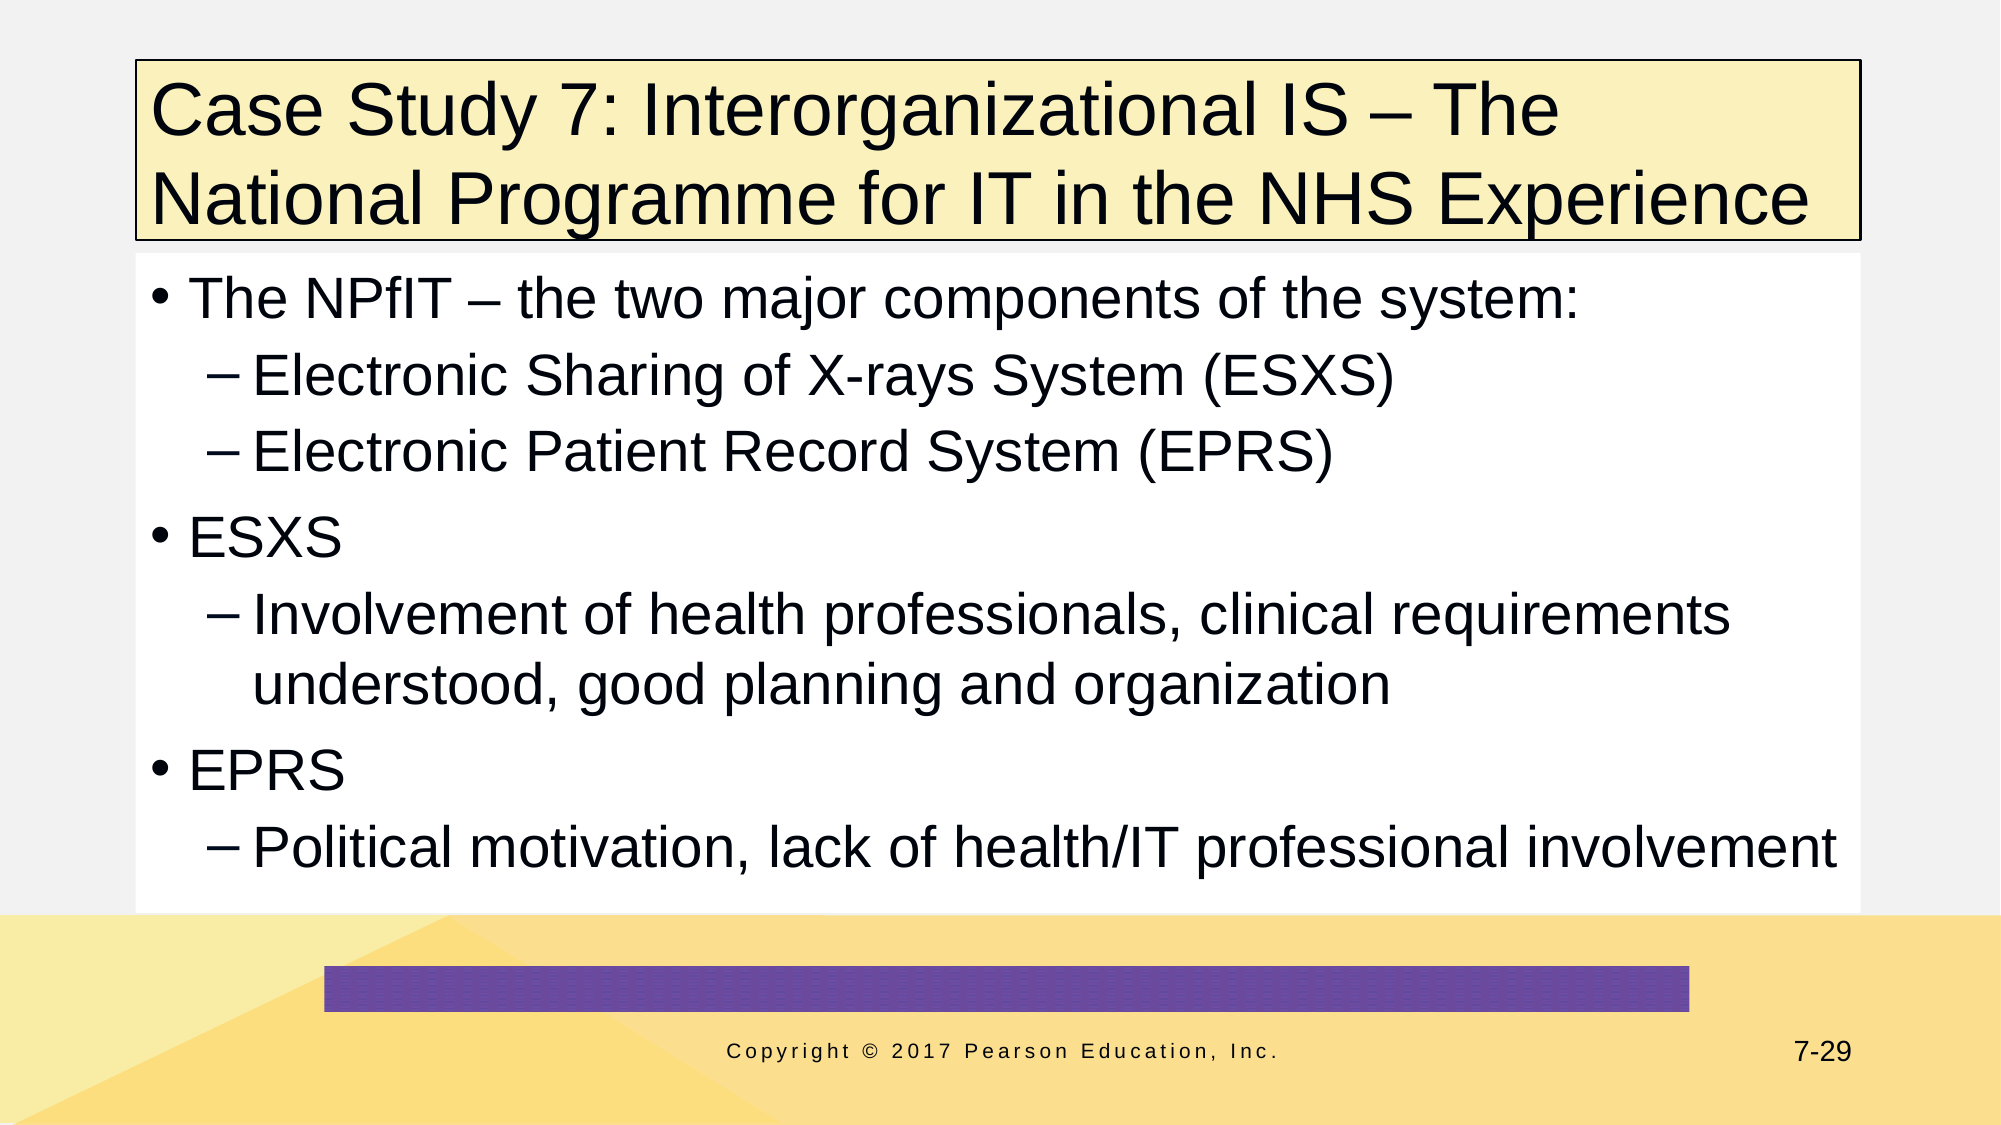

# Case Study 7: Interorganizational IS – The National Programme for IT in the NHS Experience
The NPfIT – the two major components of the system:
Electronic Sharing of X-rays System (ESXS)
Electronic Patient Record System (EPRS)
ESXS
Involvement of health professionals, clinical requirements understood, good planning and organization
EPRS
Political motivation, lack of health/IT professional involvement

Copyright © 2017 Pearson Education, Inc.